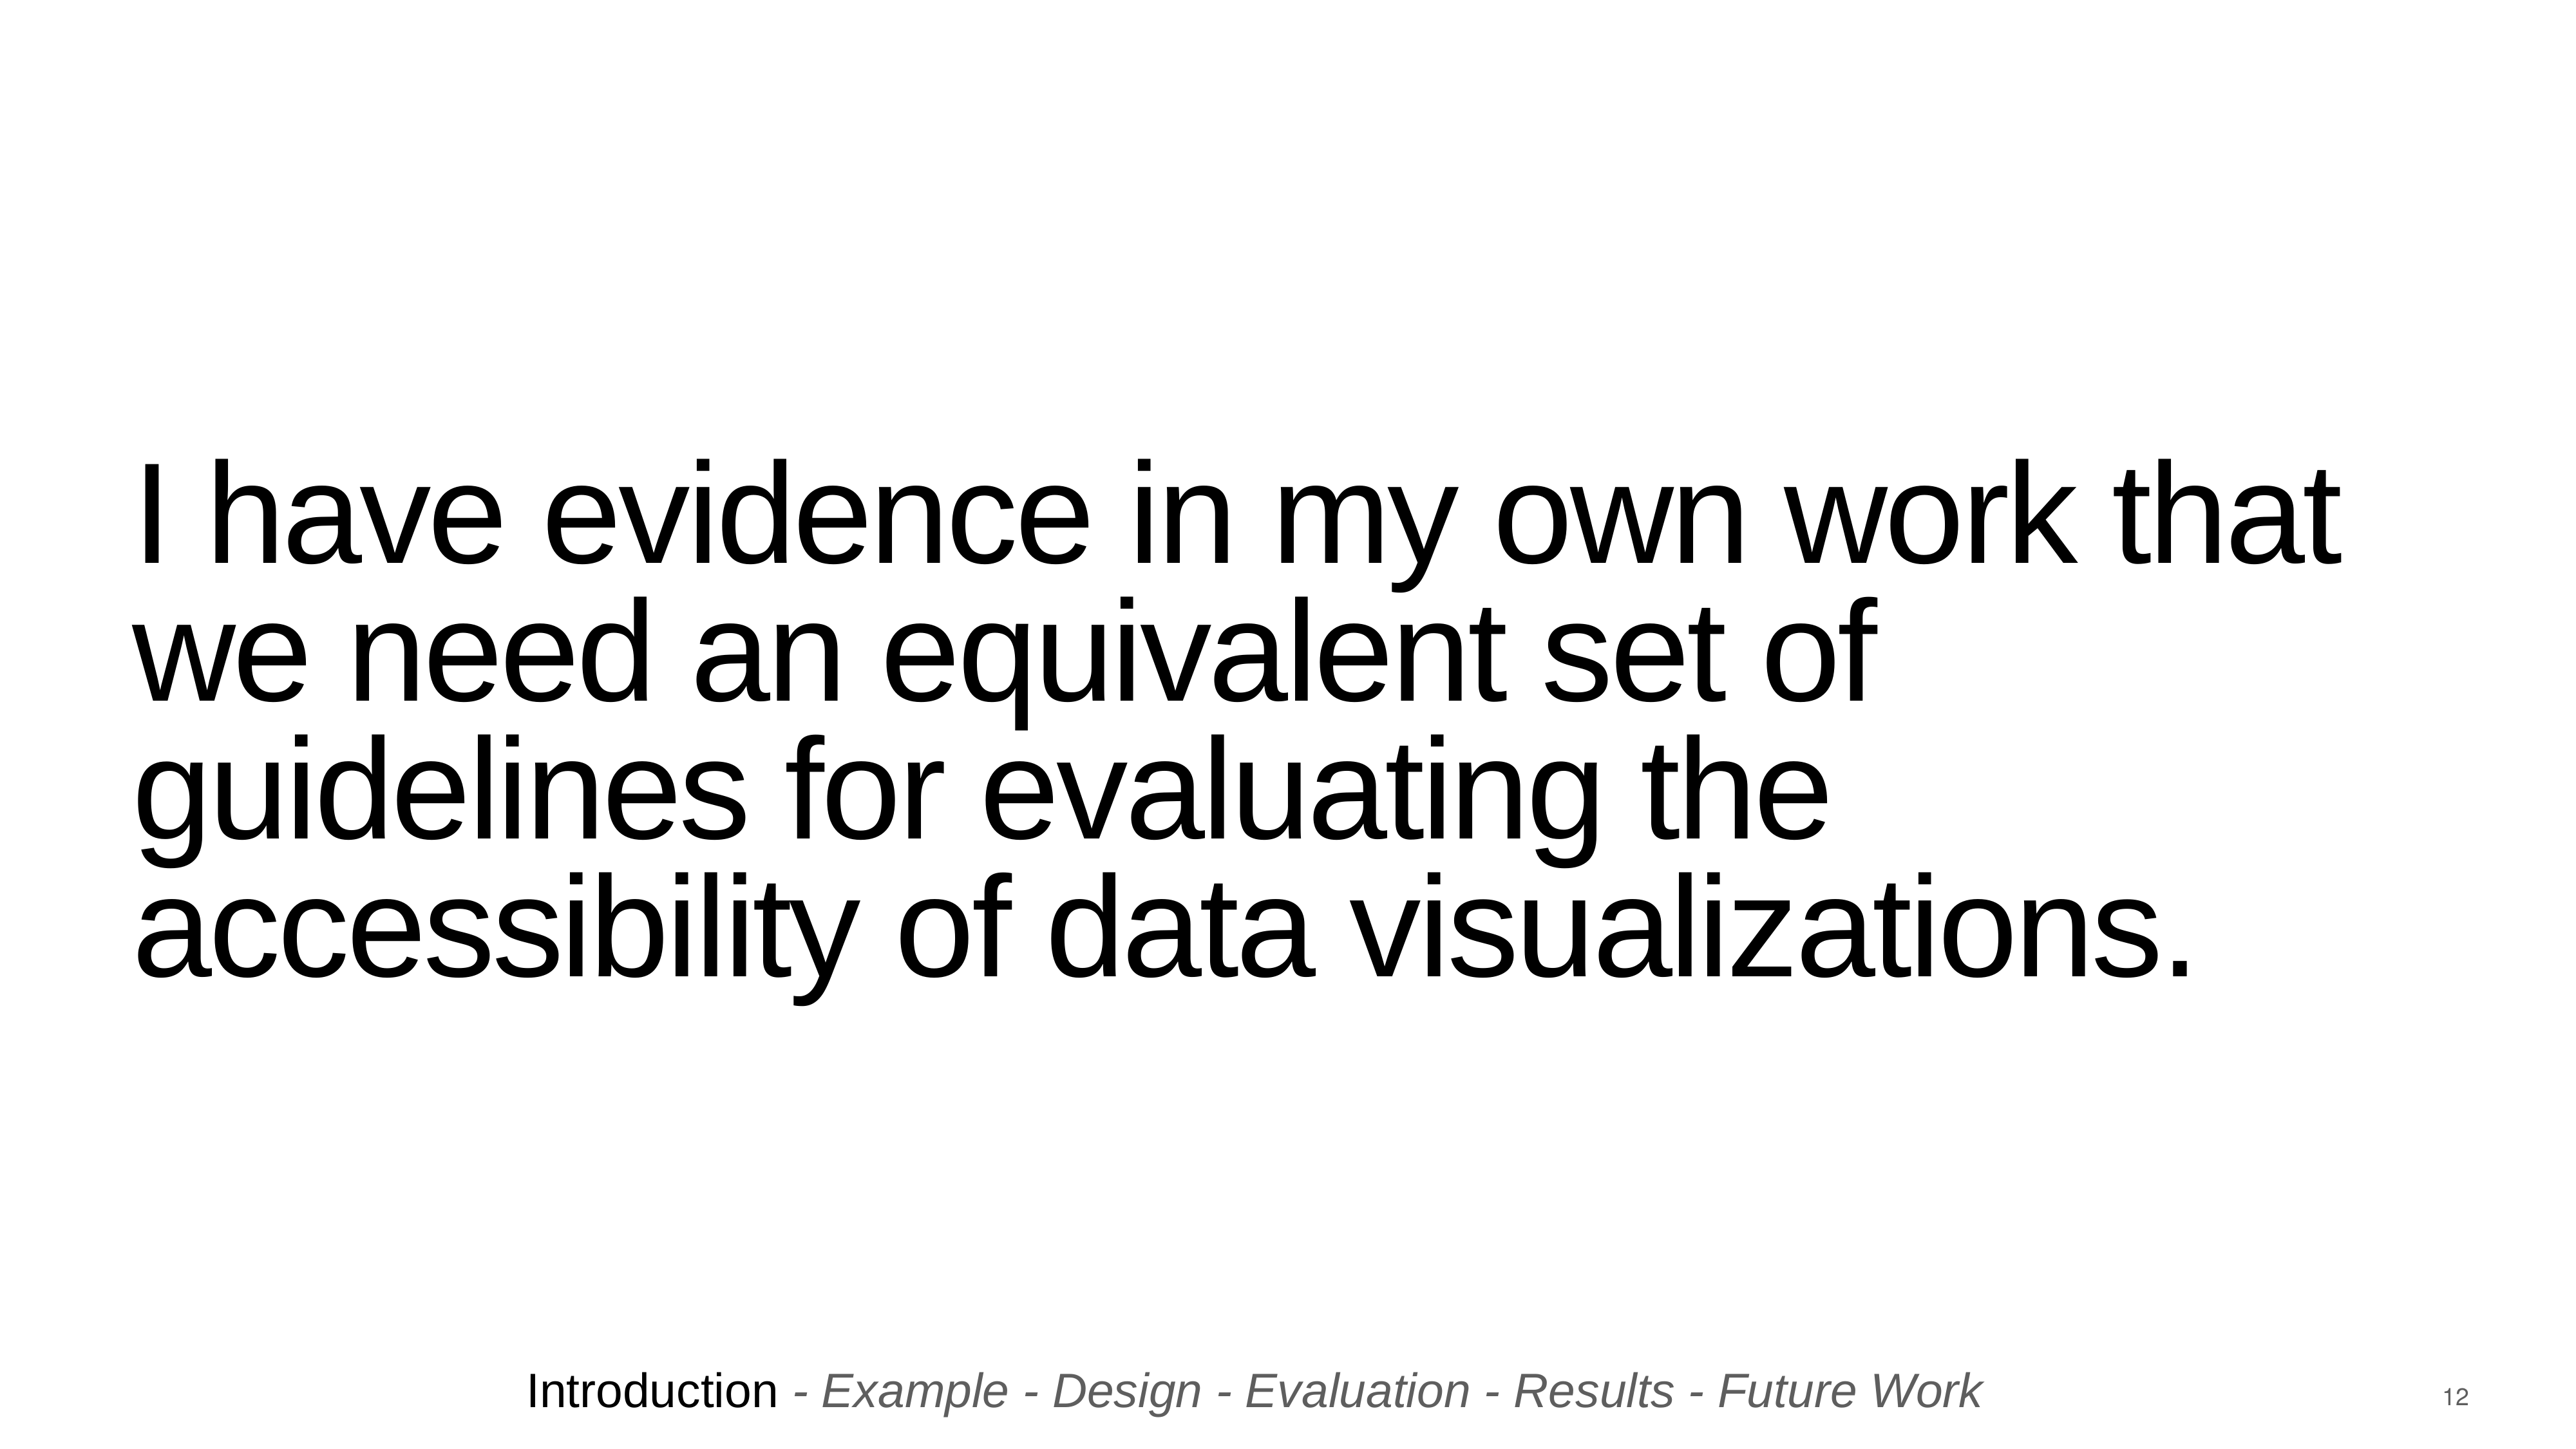

# I have evidence in my own work that we need an equivalent set of guidelines for evaluating the accessibility of data visualizations.
Introduction - Example - Design - Evaluation - Results - Future Work
12